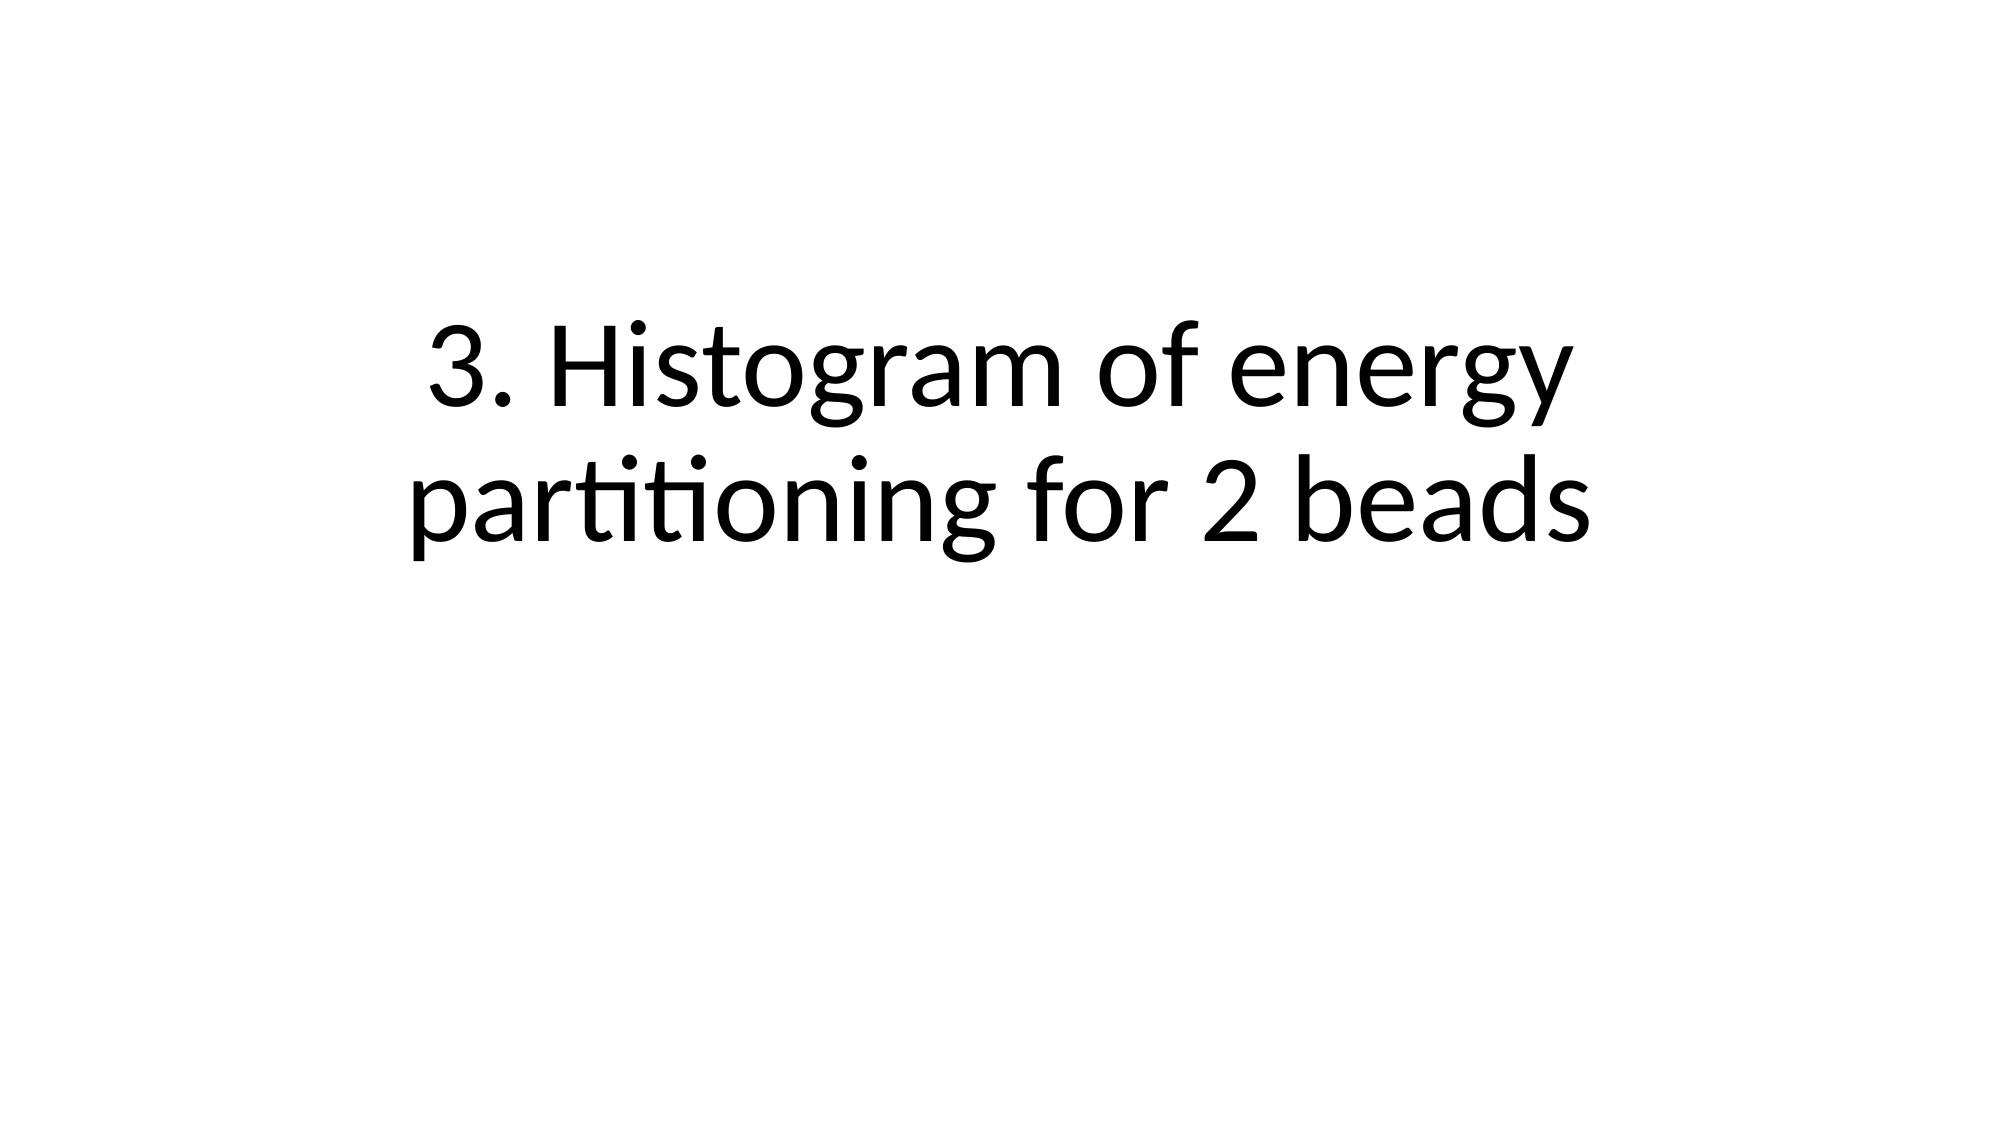

# 3. Histogram of energy partitioning for 2 beads